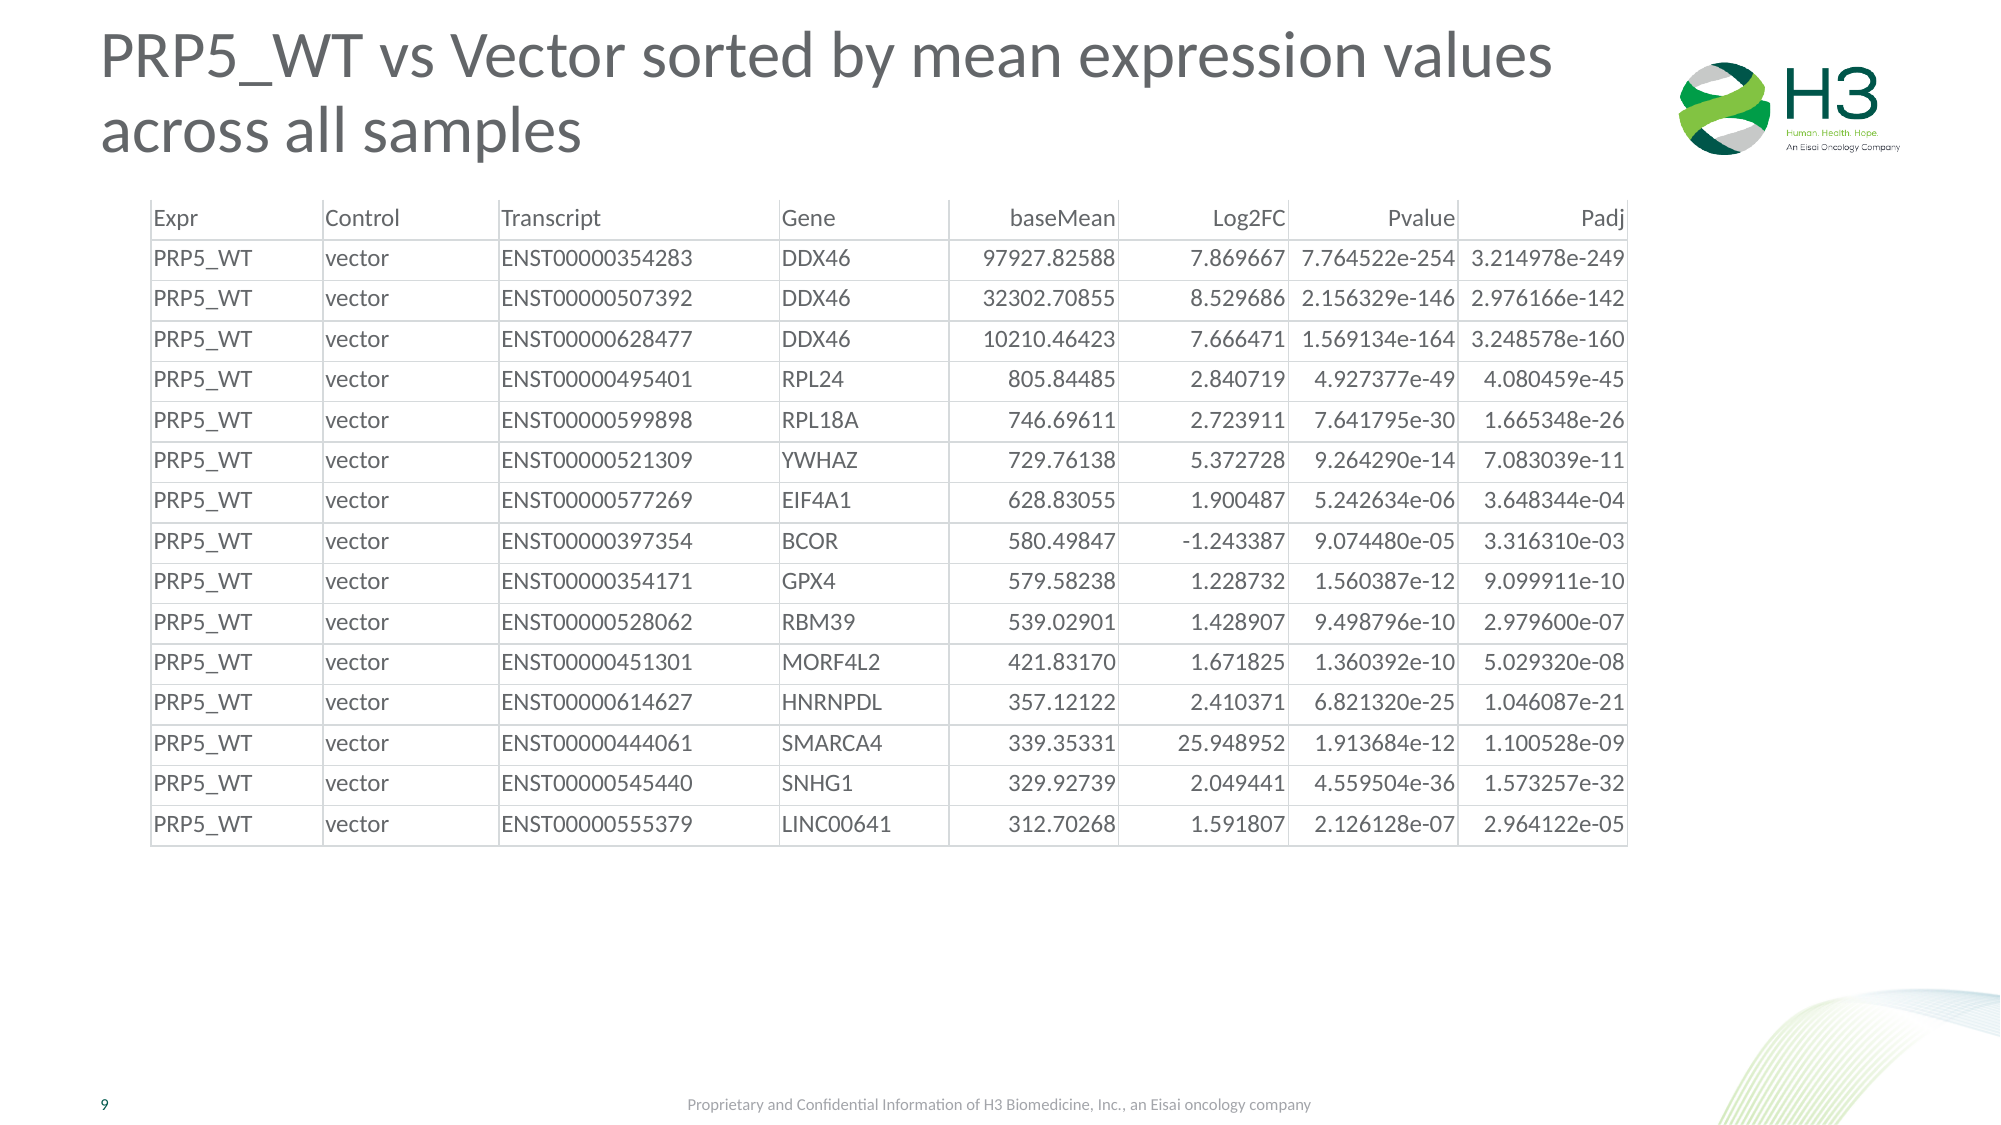

# PRP5_WT vs Vector sorted by mean expression values across all samples
| Expr | Control | Transcript | Gene | baseMean | Log2FC | Pvalue | Padj |
| --- | --- | --- | --- | --- | --- | --- | --- |
| PRP5\_WT | vector | ENST00000354283 | DDX46 | 97927.82588 | 7.869667 | 7.764522e-254 | 3.214978e-249 |
| PRP5\_WT | vector | ENST00000507392 | DDX46 | 32302.70855 | 8.529686 | 2.156329e-146 | 2.976166e-142 |
| PRP5\_WT | vector | ENST00000628477 | DDX46 | 10210.46423 | 7.666471 | 1.569134e-164 | 3.248578e-160 |
| PRP5\_WT | vector | ENST00000495401 | RPL24 | 805.84485 | 2.840719 | 4.927377e-49 | 4.080459e-45 |
| PRP5\_WT | vector | ENST00000599898 | RPL18A | 746.69611 | 2.723911 | 7.641795e-30 | 1.665348e-26 |
| PRP5\_WT | vector | ENST00000521309 | YWHAZ | 729.76138 | 5.372728 | 9.264290e-14 | 7.083039e-11 |
| PRP5\_WT | vector | ENST00000577269 | EIF4A1 | 628.83055 | 1.900487 | 5.242634e-06 | 3.648344e-04 |
| PRP5\_WT | vector | ENST00000397354 | BCOR | 580.49847 | -1.243387 | 9.074480e-05 | 3.316310e-03 |
| PRP5\_WT | vector | ENST00000354171 | GPX4 | 579.58238 | 1.228732 | 1.560387e-12 | 9.099911e-10 |
| PRP5\_WT | vector | ENST00000528062 | RBM39 | 539.02901 | 1.428907 | 9.498796e-10 | 2.979600e-07 |
| PRP5\_WT | vector | ENST00000451301 | MORF4L2 | 421.83170 | 1.671825 | 1.360392e-10 | 5.029320e-08 |
| PRP5\_WT | vector | ENST00000614627 | HNRNPDL | 357.12122 | 2.410371 | 6.821320e-25 | 1.046087e-21 |
| PRP5\_WT | vector | ENST00000444061 | SMARCA4 | 339.35331 | 25.948952 | 1.913684e-12 | 1.100528e-09 |
| PRP5\_WT | vector | ENST00000545440 | SNHG1 | 329.92739 | 2.049441 | 4.559504e-36 | 1.573257e-32 |
| PRP5\_WT | vector | ENST00000555379 | LINC00641 | 312.70268 | 1.591807 | 2.126128e-07 | 2.964122e-05 |
Proprietary and Confidential Information of H3 Biomedicine, Inc., an Eisai oncology company
9